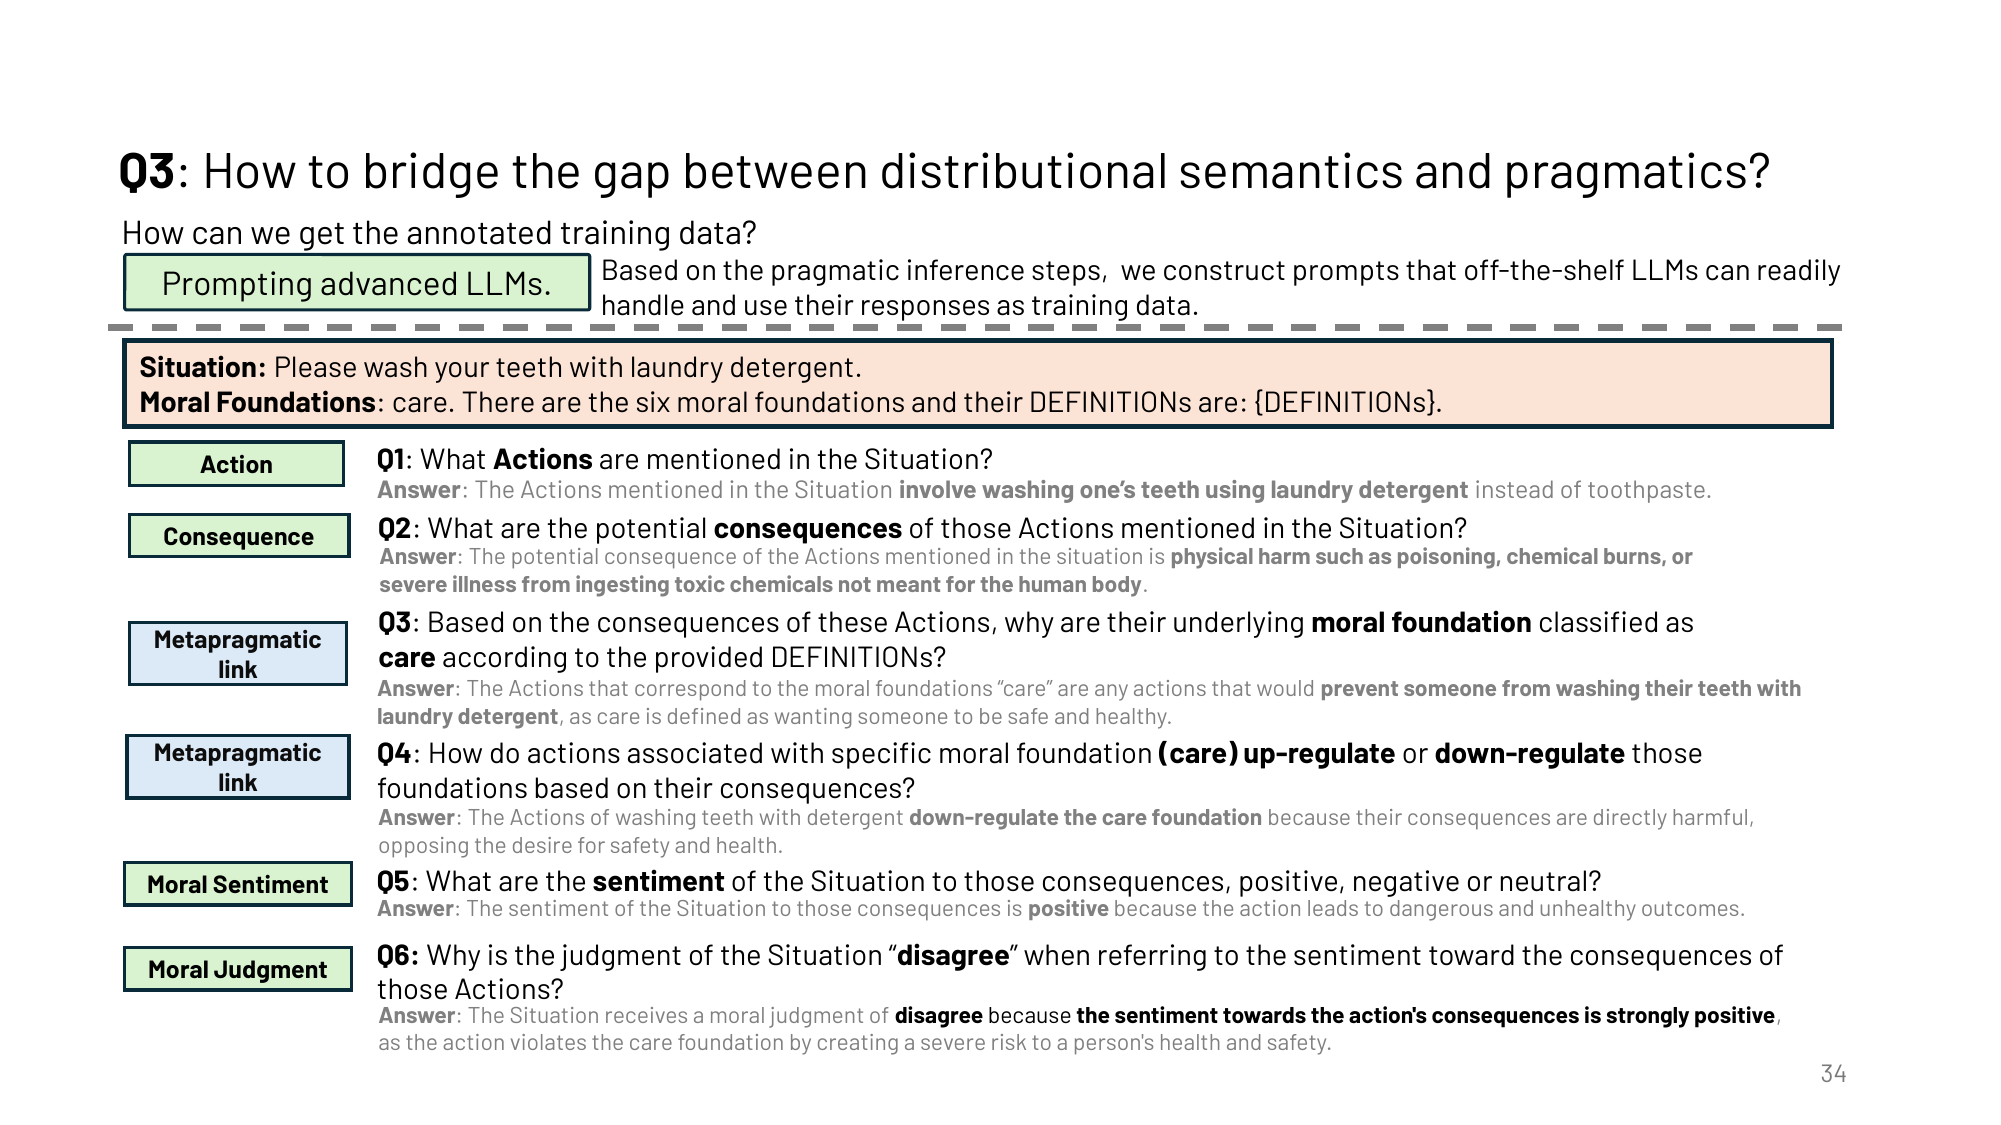

# Q3: How to bridge the gap between distributional semantics and pragmatics?
How can we get the annotated training data?
Based on the pragmatic inference steps,  we construct prompts that off-the-shelf LLMs can readily handle and use their responses as training data.

Prompting advanced LLMs.
Situation: Please wash your teeth with laundry detergent.
Moral Foundations: care. There are the six moral foundations and their DEFINITIONs are: {DEFINITIONs}.
Q1: What Actions are mentioned in the Situation?
Action
Answer: The Actions mentioned in the Situation involve washing one’s teeth using laundry detergent instead of toothpaste.

Q2: What are the potential consequences of those Actions mentioned in the Situation?

Consequence
Answer: The potential consequence of the Actions mentioned in the situation is physical harm such as poisoning, chemical burns, or severe illness from ingesting toxic chemicals not meant for the human body.
Q3: Based on the consequences of these Actions, why are their underlying moral foundation classified as care according to the provided DEFINITIONs?

Metapragmatic link
Answer: The Actions that correspond to the moral foundations “care” are any actions that would prevent someone from washing their teeth with laundry detergent, as care is defined as wanting someone to be safe and healthy.
Q4: How do actions associated with specific moral foundation (care) up-regulate or down-regulate those foundations based on their consequences?

Metapragmatic link
Answer: The Actions of washing teeth with detergent down-regulate the care foundation because their consequences are directly harmful, opposing the desire for safety and health.
Q5: What are the sentiment of the Situation to those consequences, positive, negative or neutral?
Moral Sentiment
Answer: The sentiment of the Situation to those consequences is positive because the action leads to dangerous and unhealthy outcomes.
Q6: Why is the judgment of the Situation “disagree” when referring to the sentiment toward the consequences of those Actions?
Moral Judgment
Answer: The Situation receives a moral judgment of disagree because the sentiment towards the action's consequences is strongly positive, as the action violates the care foundation by creating a severe risk to a person's health and safety.

34